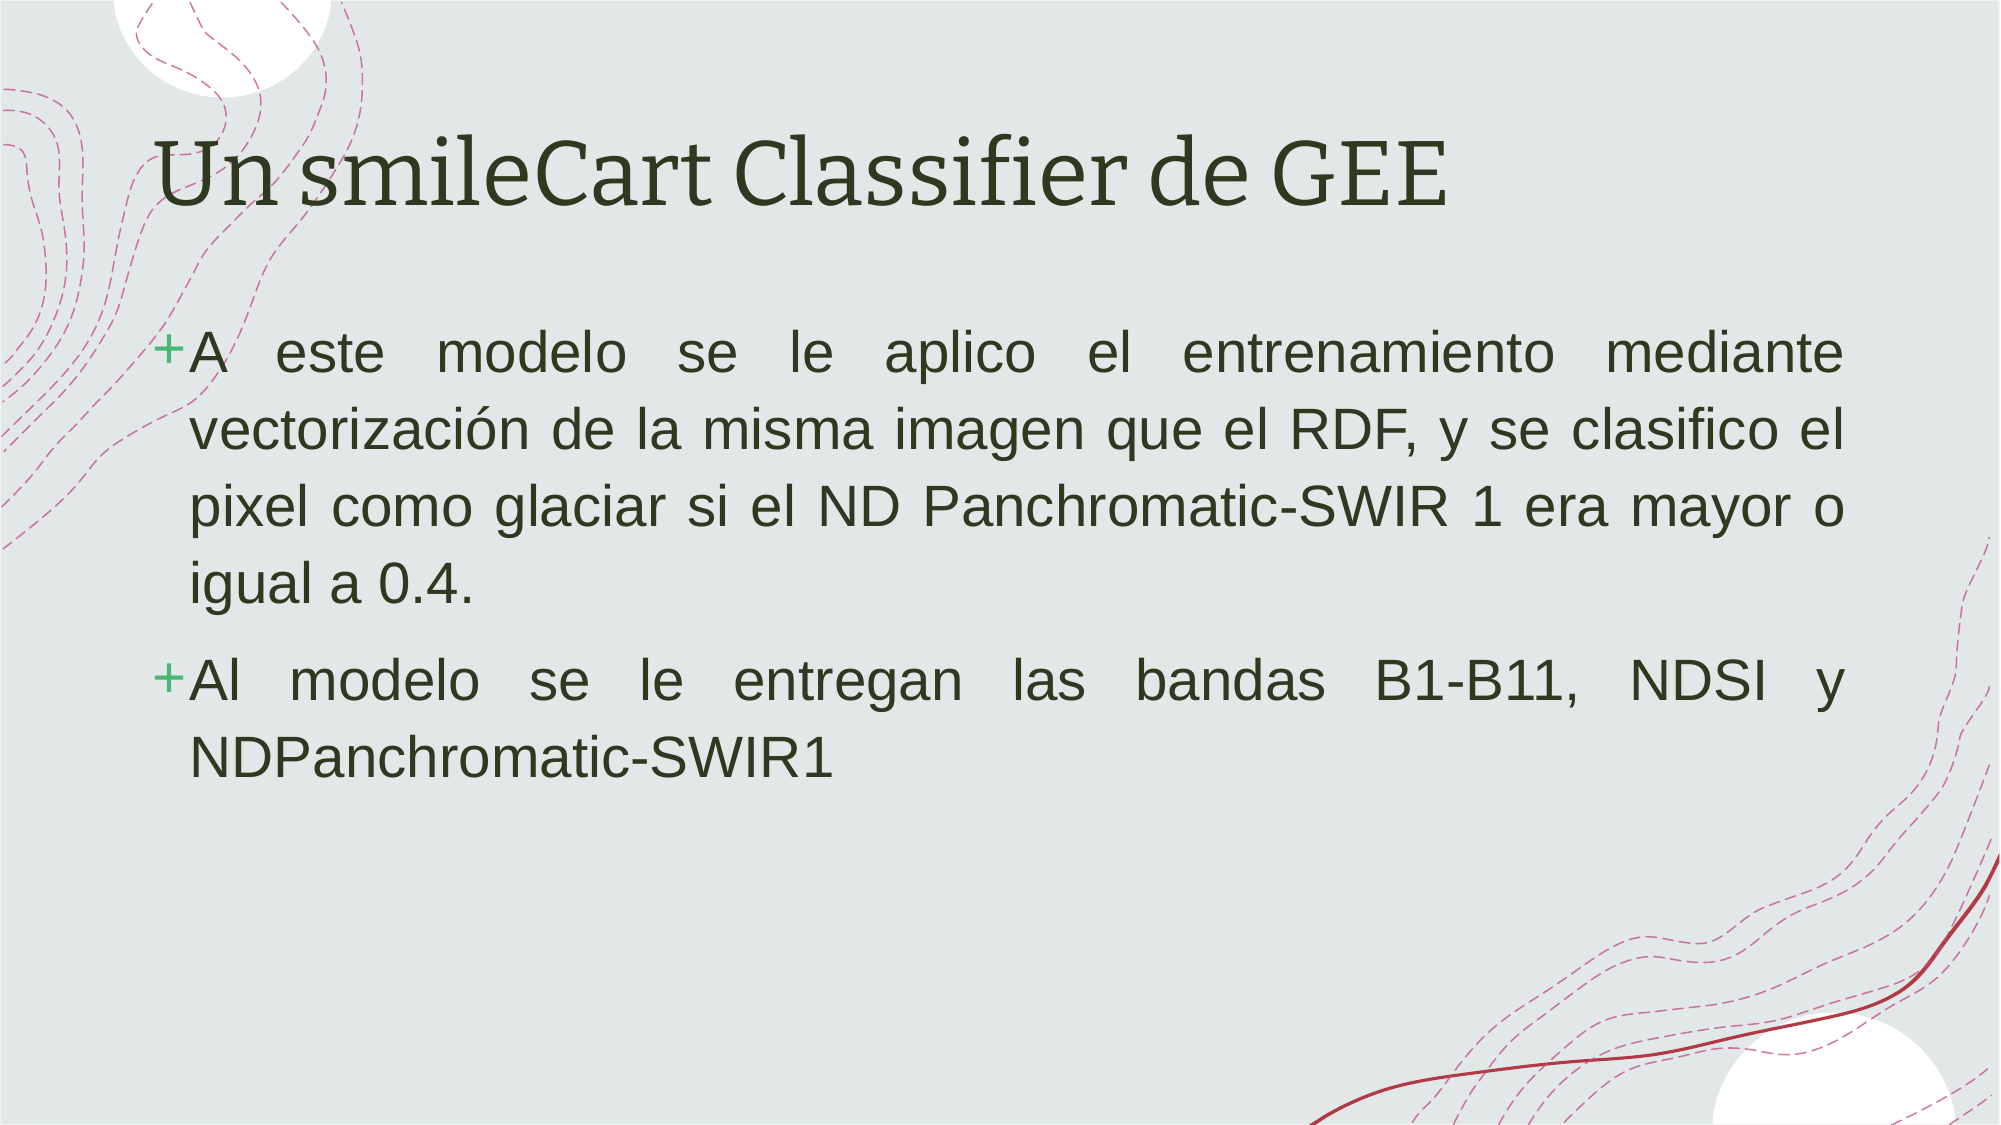

# Un smileCart Classifier de GEE
A este modelo se le aplico el entrenamiento mediante vectorización de la misma imagen que el RDF, y se clasifico el pixel como glaciar si el ND Panchromatic-SWIR 1 era mayor o igual a 0.4.
Al modelo se le entregan las bandas B1-B11, NDSI y NDPanchromatic-SWIR1